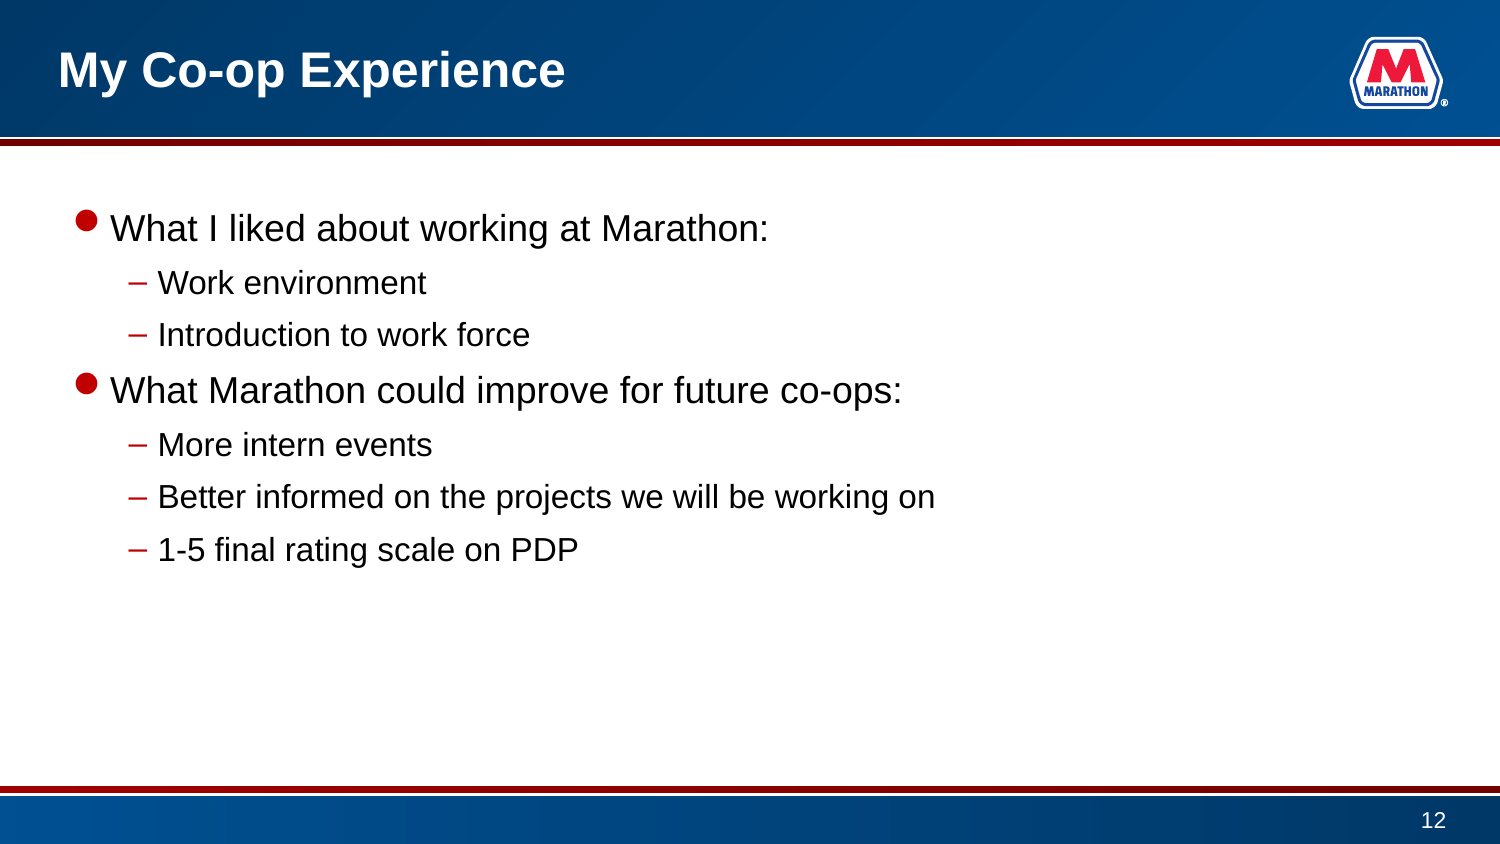

# My Co-op Experience
What I liked about working at Marathon:
Work environment
Introduction to work force
What Marathon could improve for future co-ops:
More intern events
Better informed on the projects we will be working on
1-5 final rating scale on PDP
12